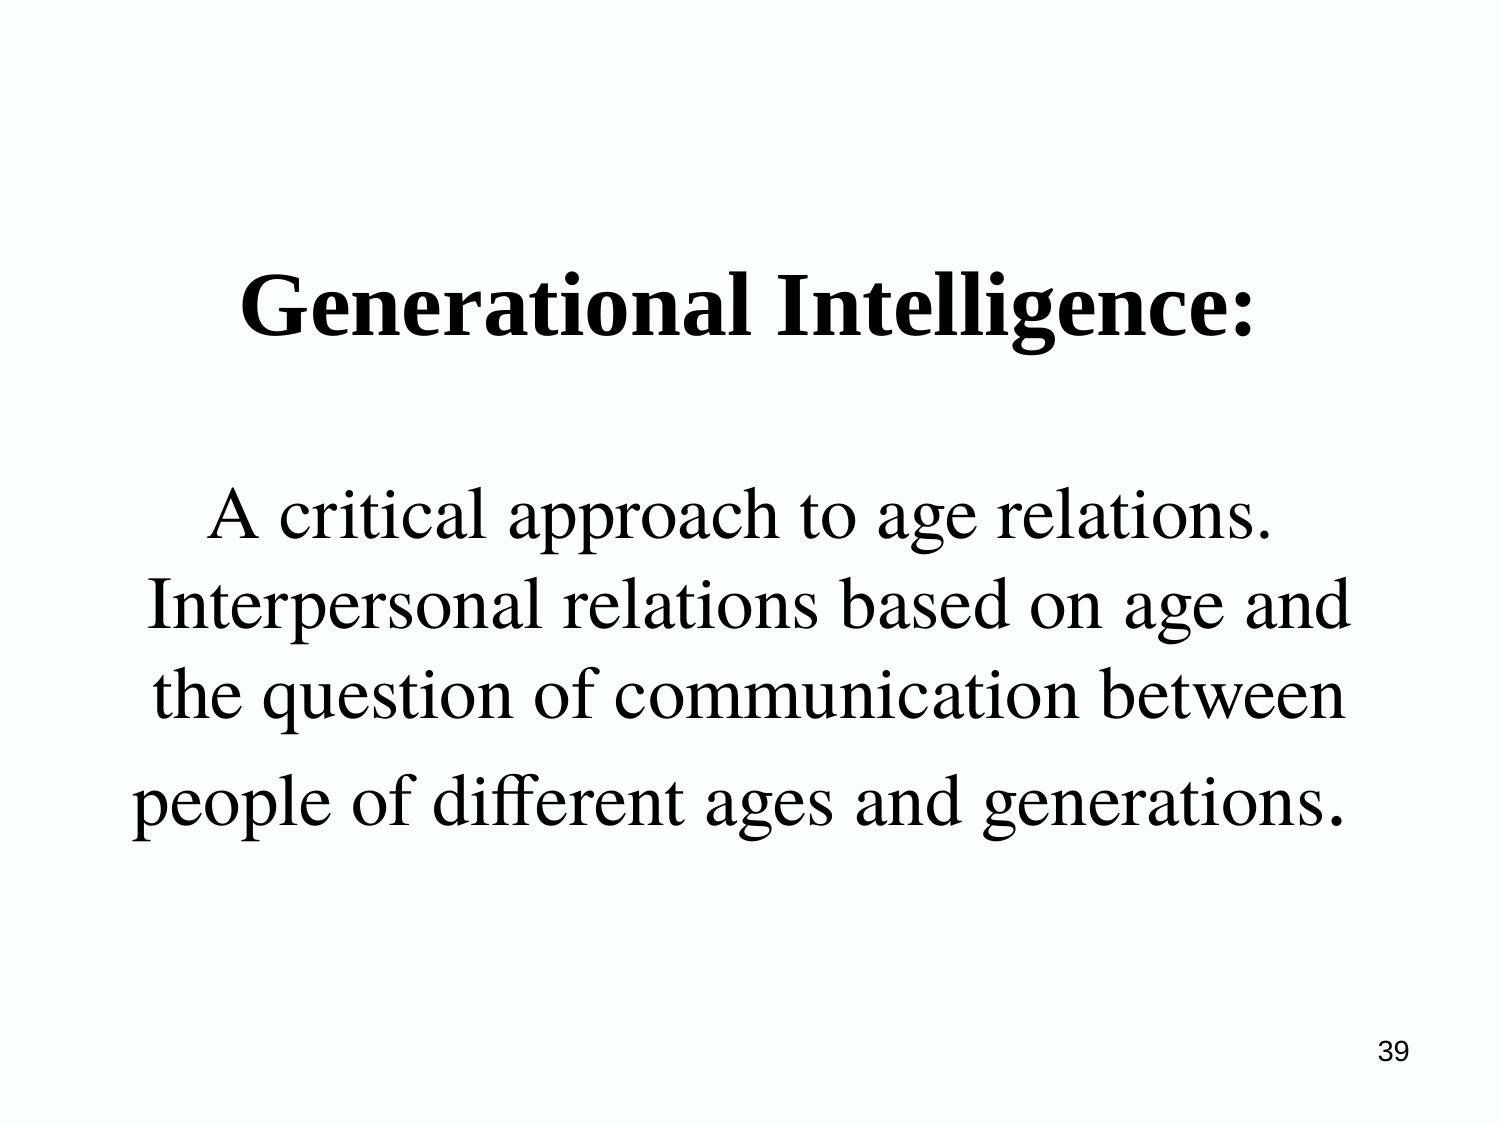

# Generational Intelligence: A critical approach to age relations.  Interpersonal relations based on age and the question of communication between people of different ages and generations.
39